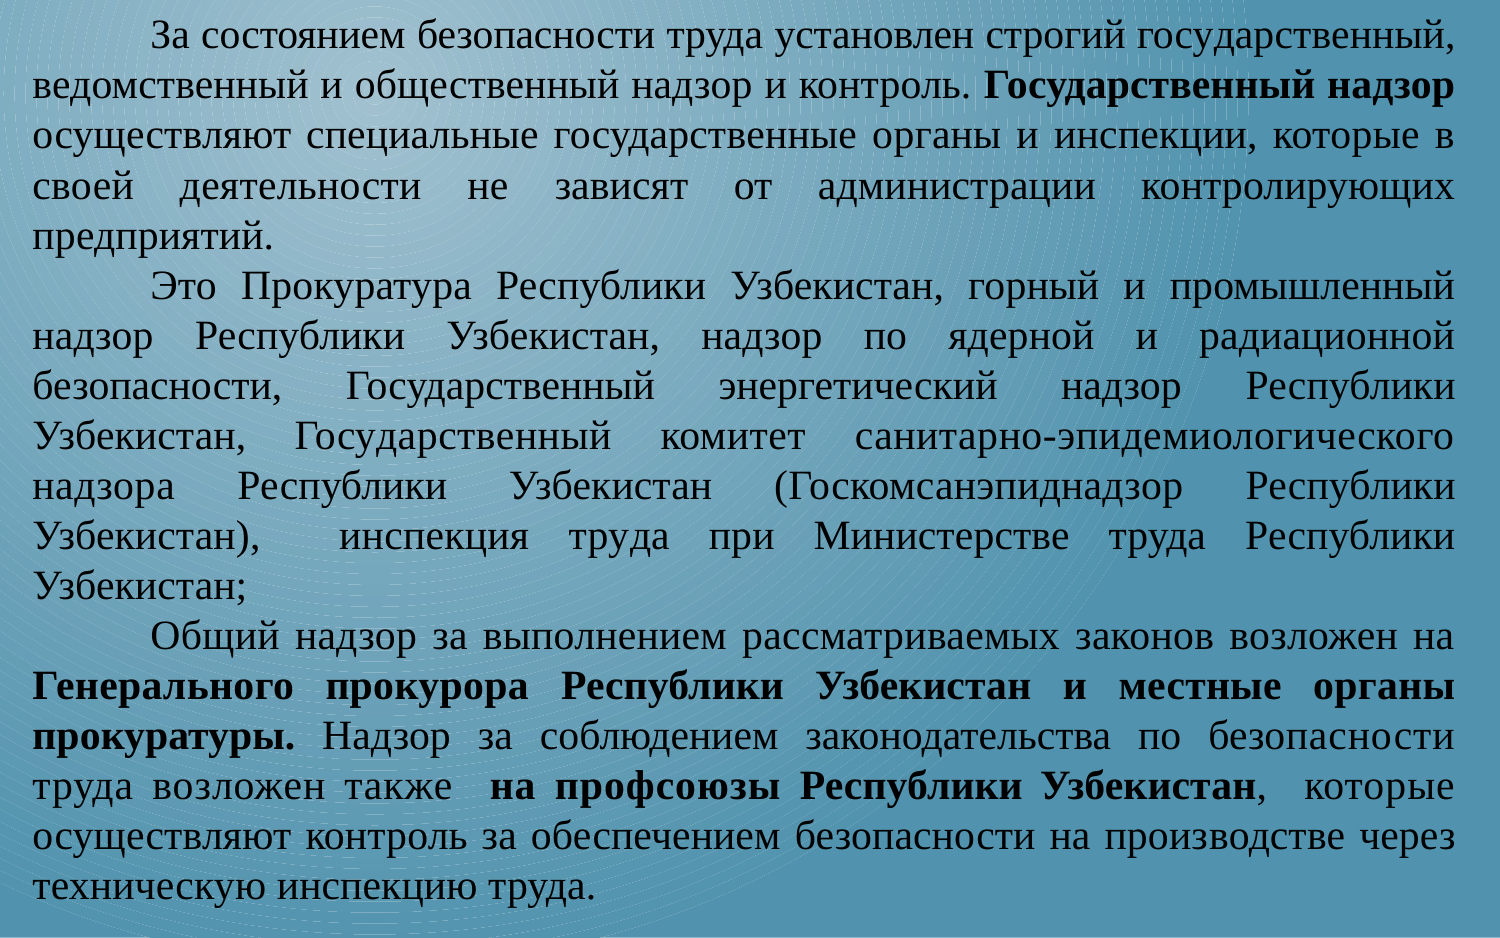

За состоянием безопасности труда установлен строгий государственный, ведомственный и общественный надзор и контроль. Государственный надзор осуществляют специальные государст­венные органы и инспекции, которые в своей деятельности не зависят от администрации контролирующих предприятий.
Это Прокуратура Республики Узбекистан, горный и промышленный надзор Республики Узбекистан, надзор по ядерной и радиационной безопасности, Государственный энергетический надзор Республики Узбекистан, Госу­дарственный комитет санитарно-эпидемиологического надзора Республики Узбекистан (Госкомсанэпиднадзор Республики Узбекистан),  инспекция тру­да при Министерстве труда Республики Узбекистан;
Общий надзор за выполнением рассматриваемых законов возложен на Генерального прокурора Республики Узбекистан и местные органы прокуратуры. Надзор за соблюдением законодательства по безо­пасности труда возложен также  на профсоюзы Республики Узбекистан,  которые осуществляют контроль за обеспечением безопасности на произ­водстве через техническую инспекцию труда.